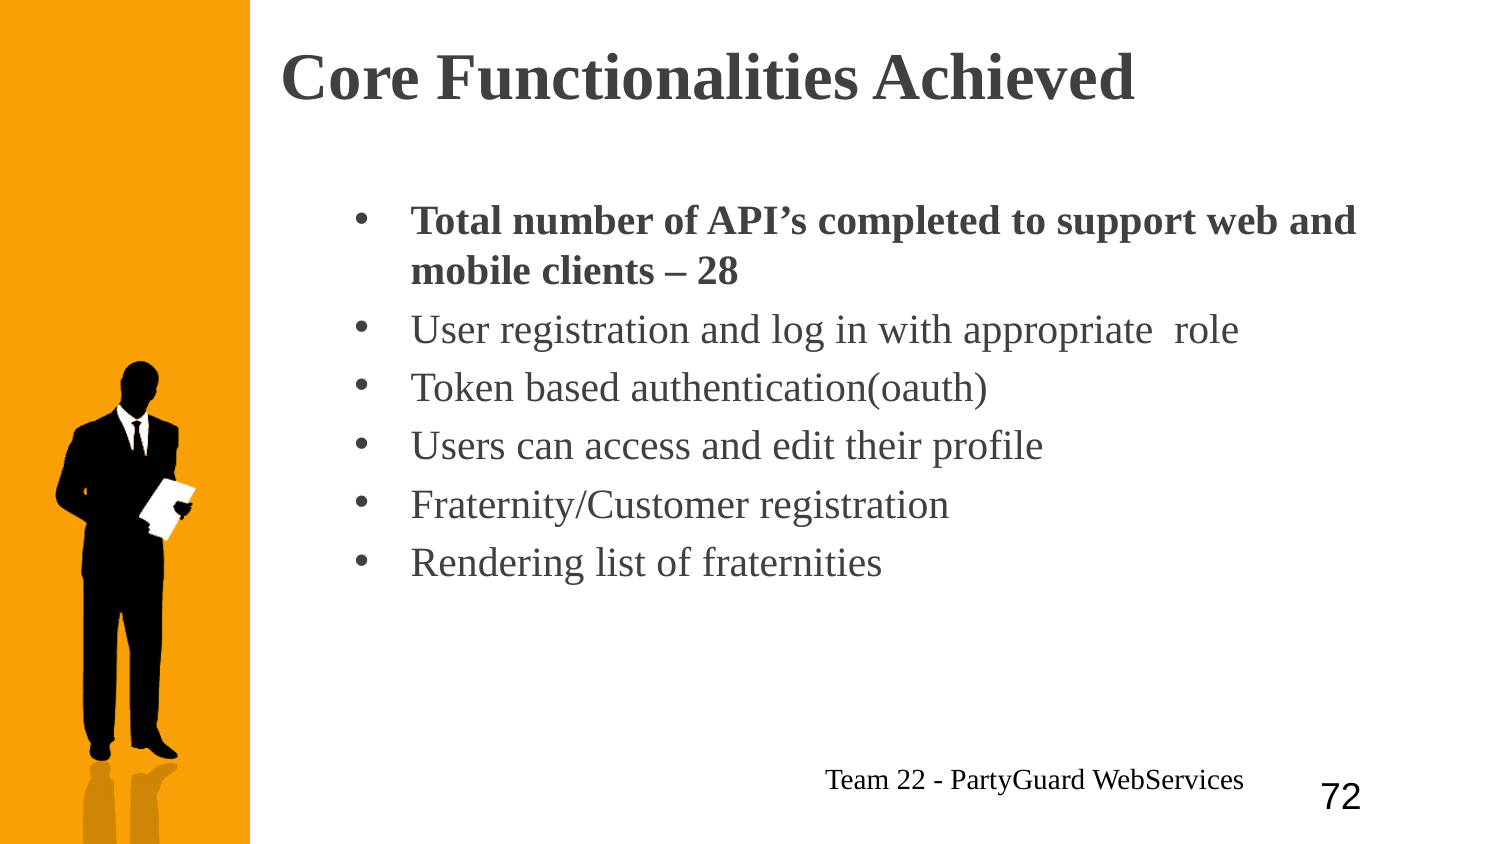

# Core Functionalities Achieved
Total number of API’s completed to support web and  mobile clients – 28
User registration and log in with appropriate  role
Token based authentication(oauth)
Users can access and edit their profile
Fraternity/Customer registration
Rendering list of fraternities

Team 22 - PartyGuard WebServices
72